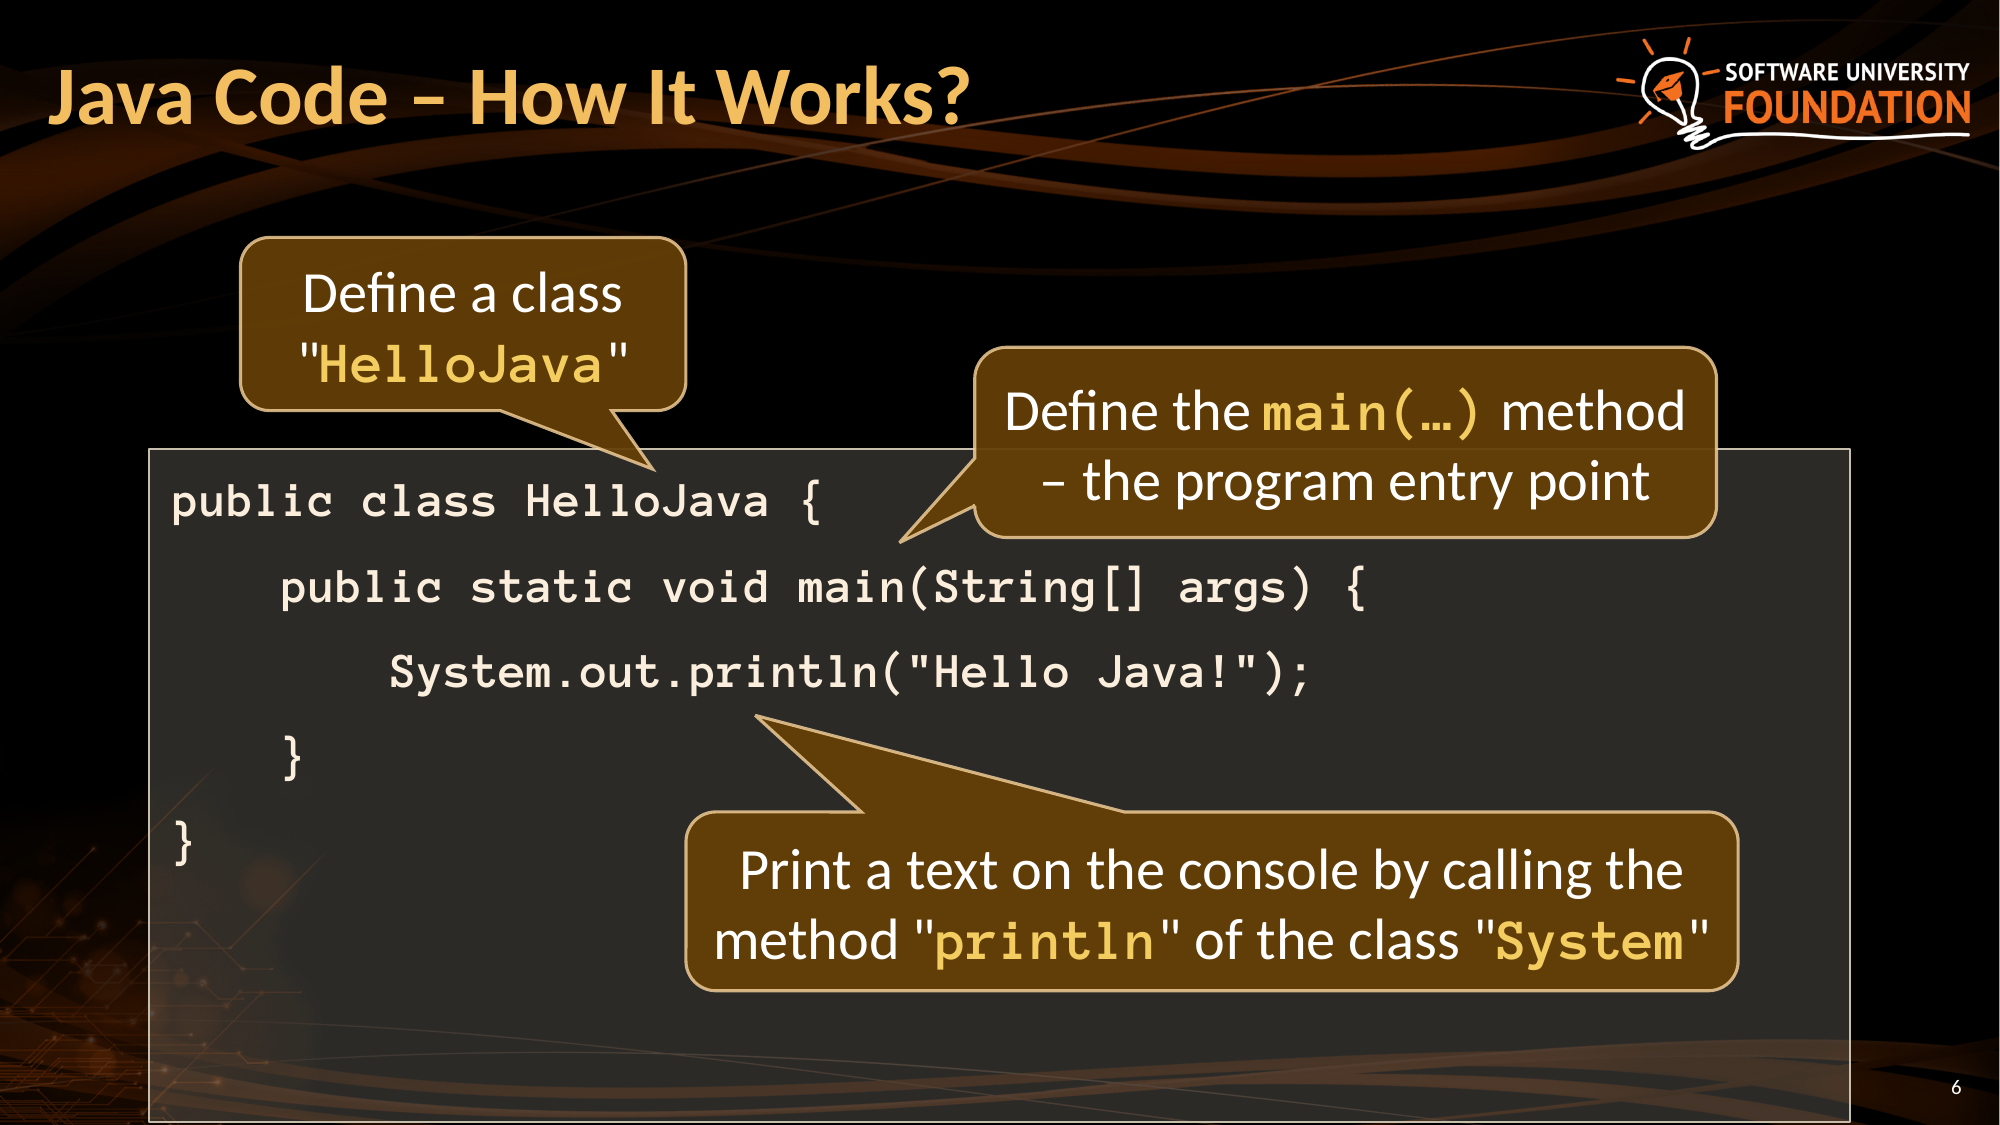

# Java Code – How It Works?
Define a class "HelloJava"
Define the main(…) method – the program entry point
public class HelloJava {
    public static void main(String[] args) {
        System.out.println("Hello Java!");
    }
}
Print a text on the console by calling the method "println" of the class "System"
6